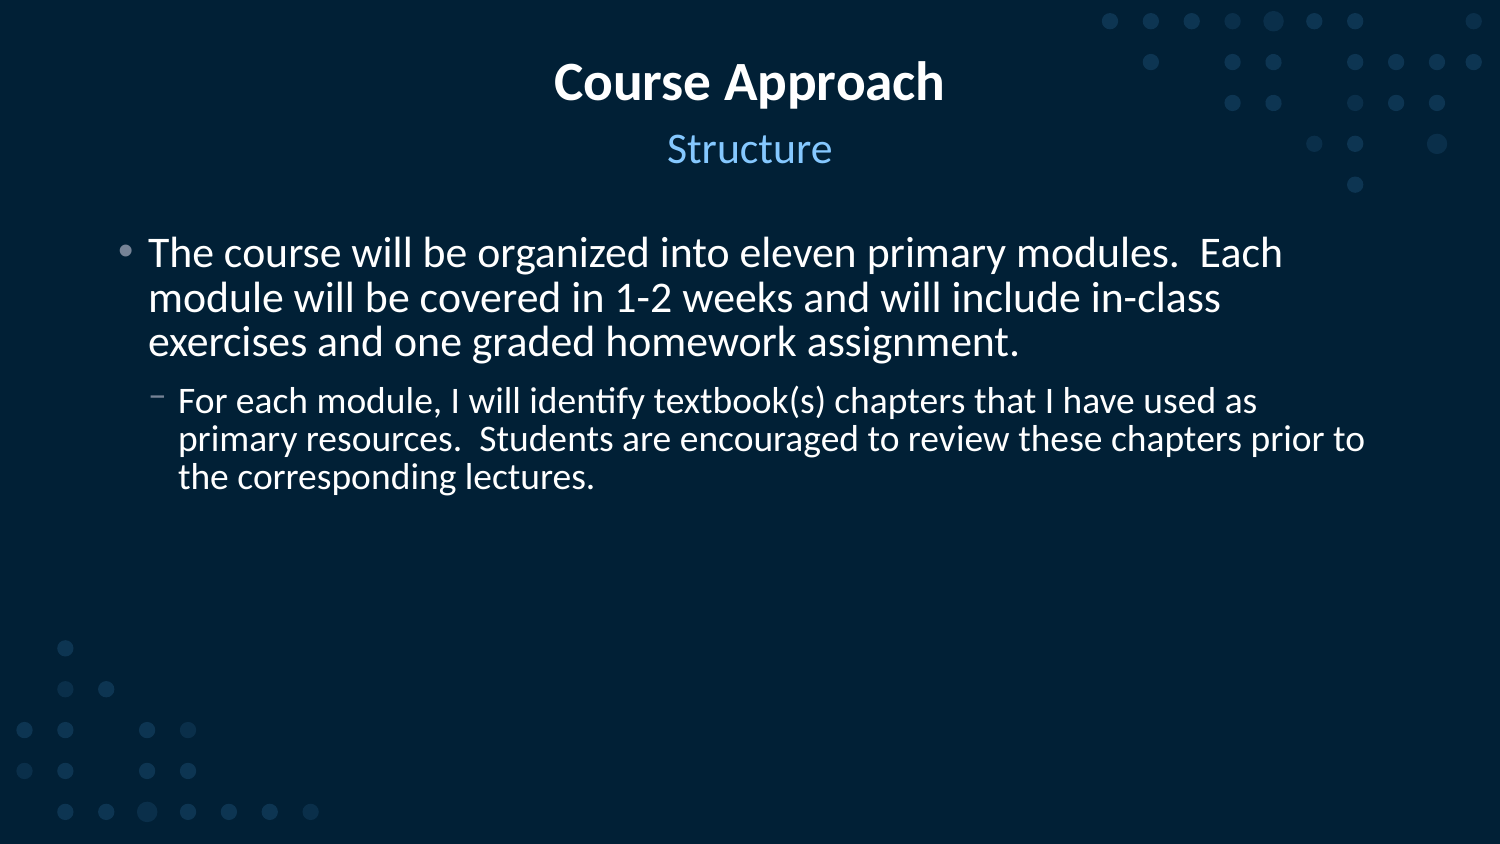

# Course Approach
Structure
The course will be organized into eleven primary modules.  Each module will be covered in 1-2 weeks and will include in-class exercises and one graded homework assignment.
For each module, I will identify textbook(s) chapters that I have used as primary resources.  Students are encouraged to review these chapters prior to the corresponding lectures.